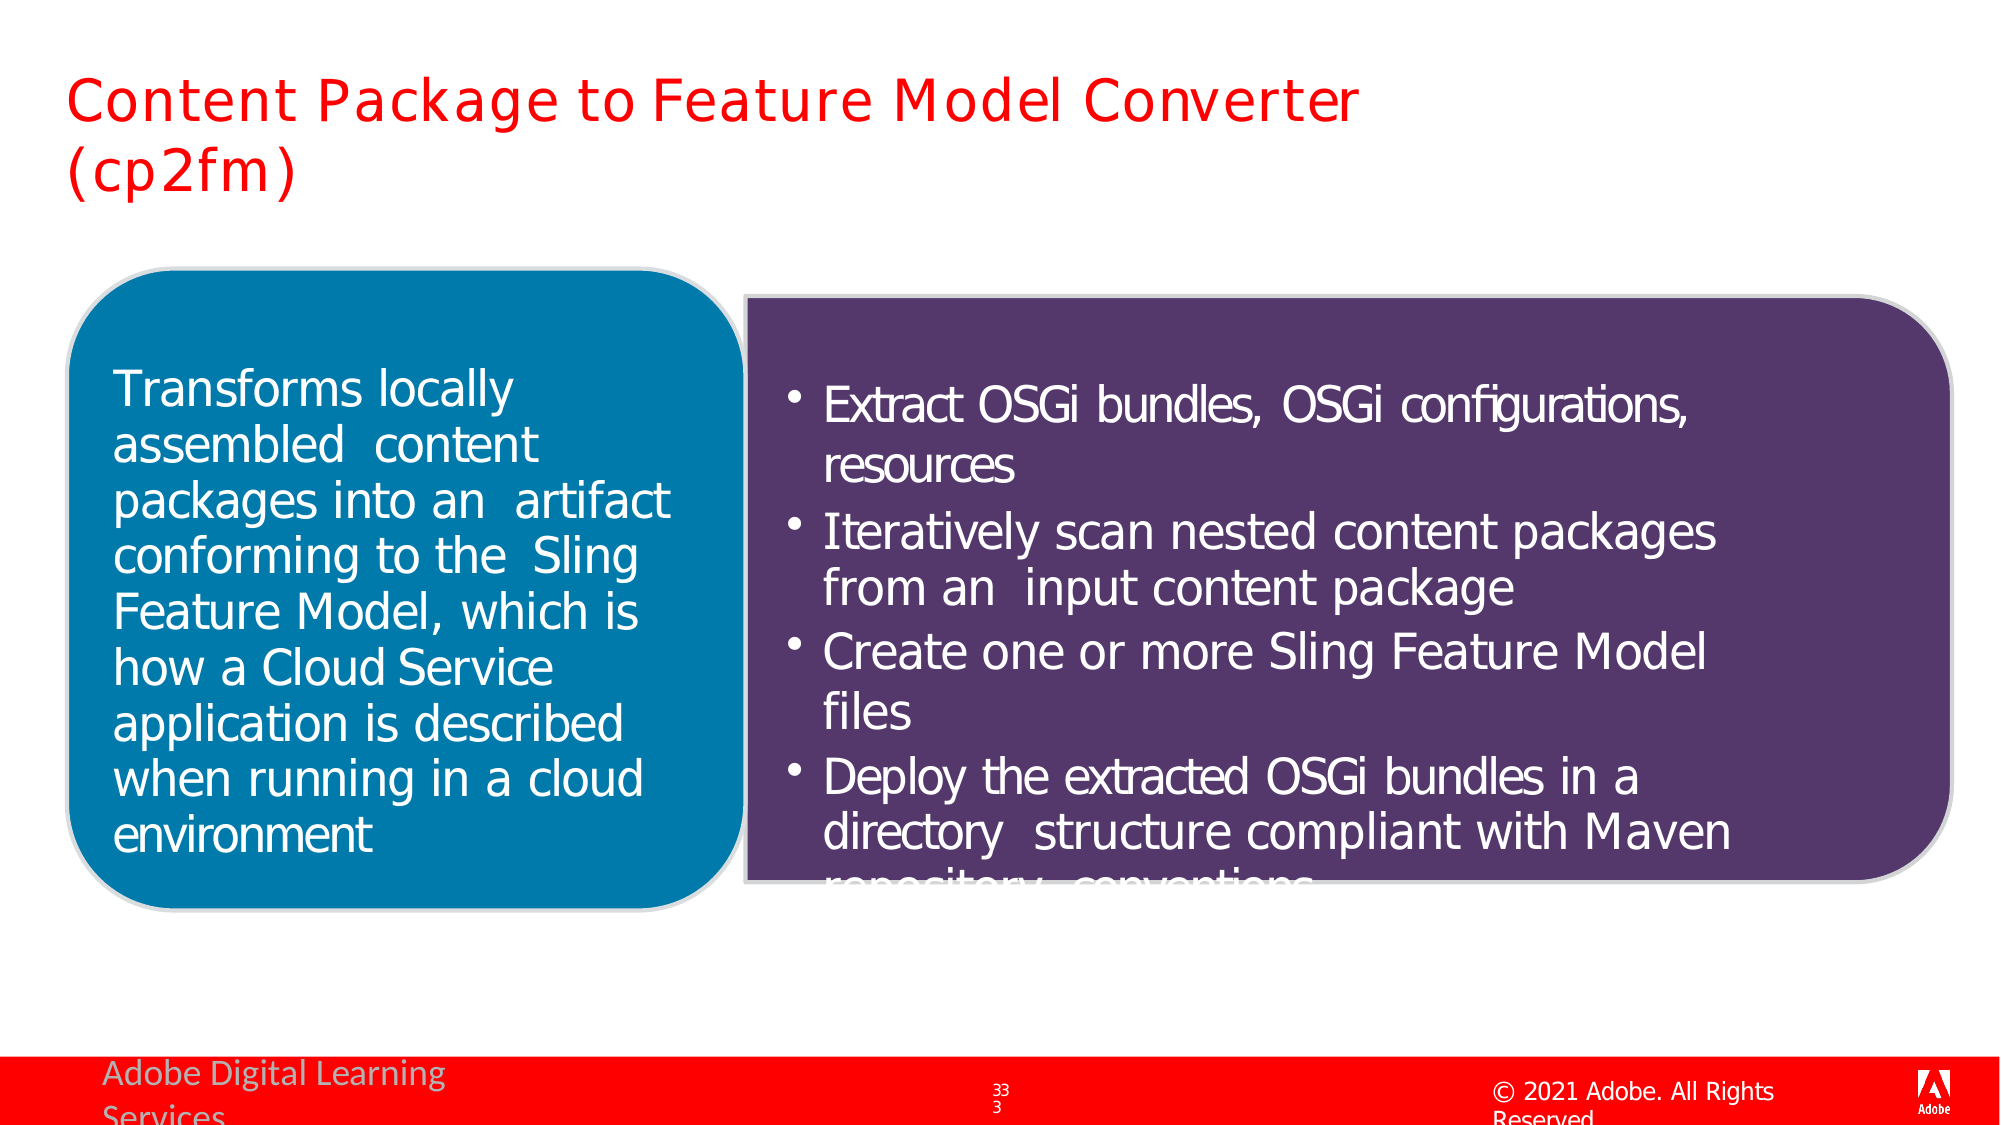

# Content Package to Feature Model Converter (cp2fm)

Transforms locally assembled  content packages into an  artifact conforming to the  Sling Feature Model, which is  how a Cloud Service  application is described  when running in a cloud  environment
Extract OSGi bundles, OSGi configurations, resources
Iteratively scan nested content packages from an  input content package
Create one or more Sling Feature Model files
Deploy the extracted OSGi bundles in a directory  structure compliant with Maven repository  conventions
Adobe Digital Learning Services
© 2021 Adobe. All Rights Reserved
333